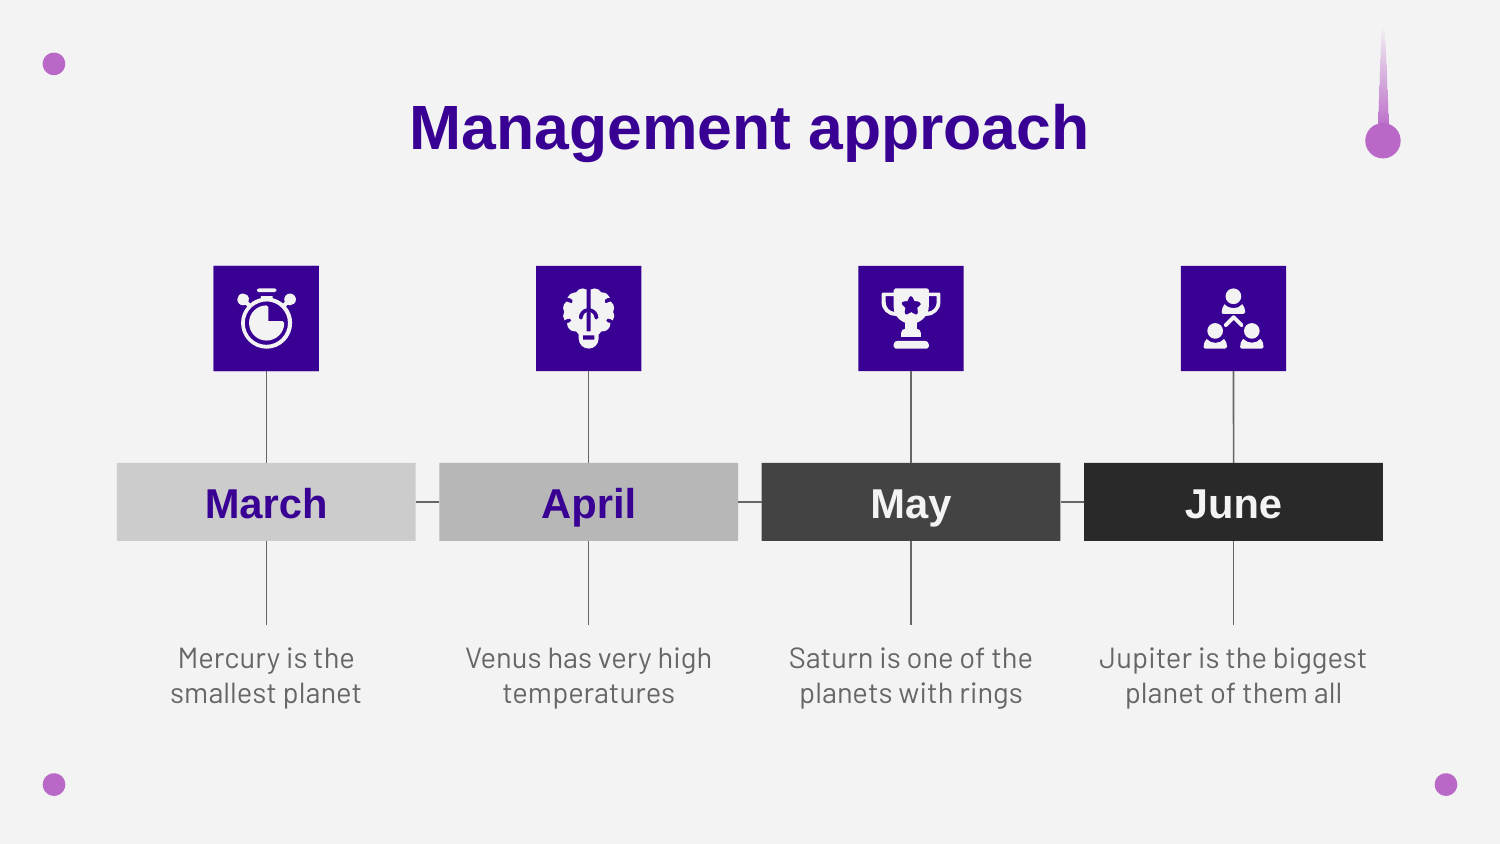

# Management approach

March
April
May
June
Mercury is the smallest planet
Venus has very high temperatures
Saturn is one of the planets with rings
Jupiter is the biggest planet of them all